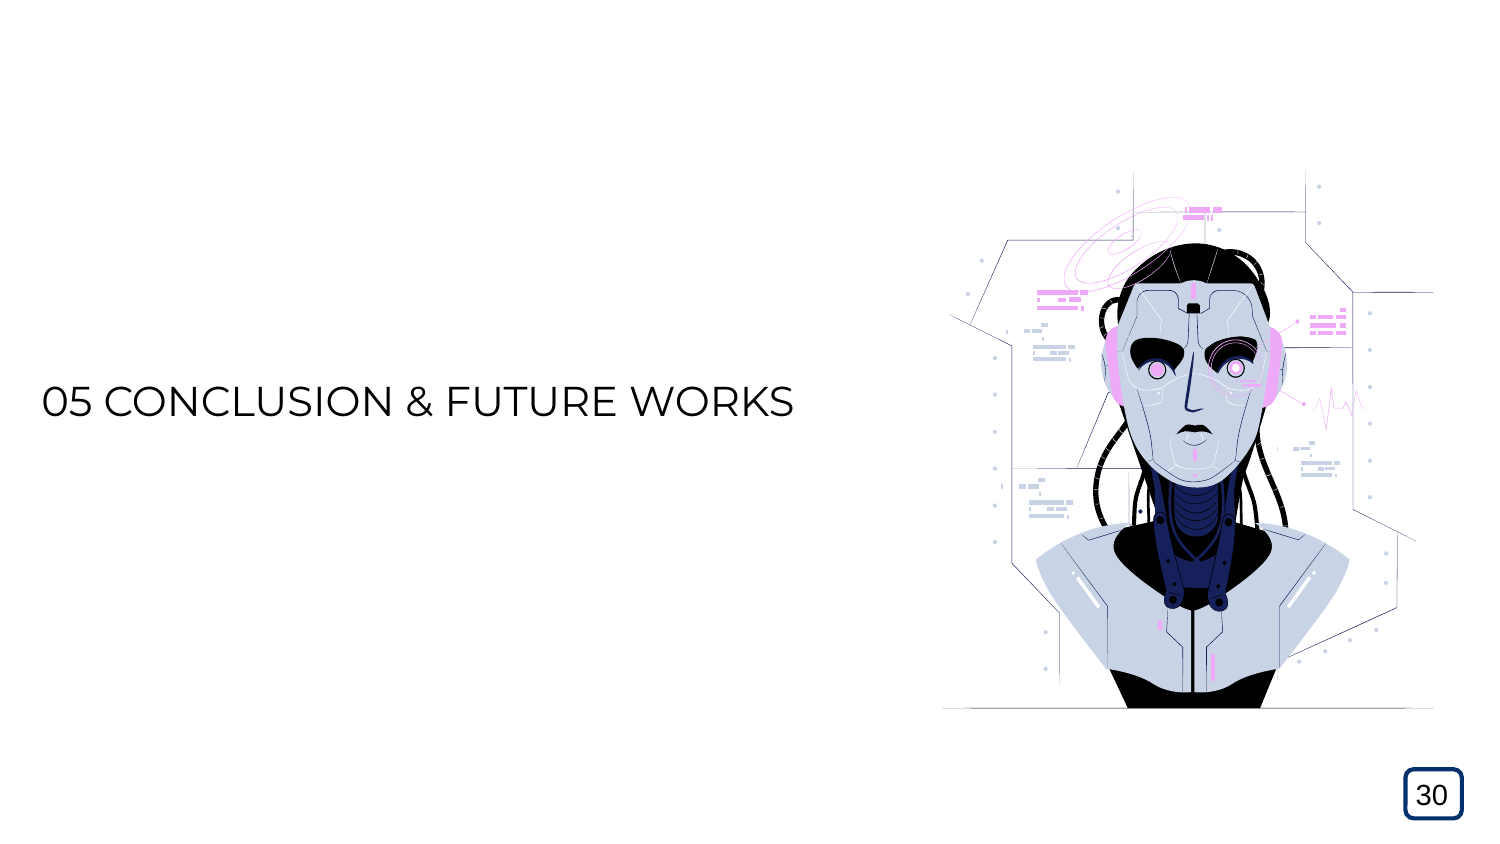

# 05 conclusion & Future works
30